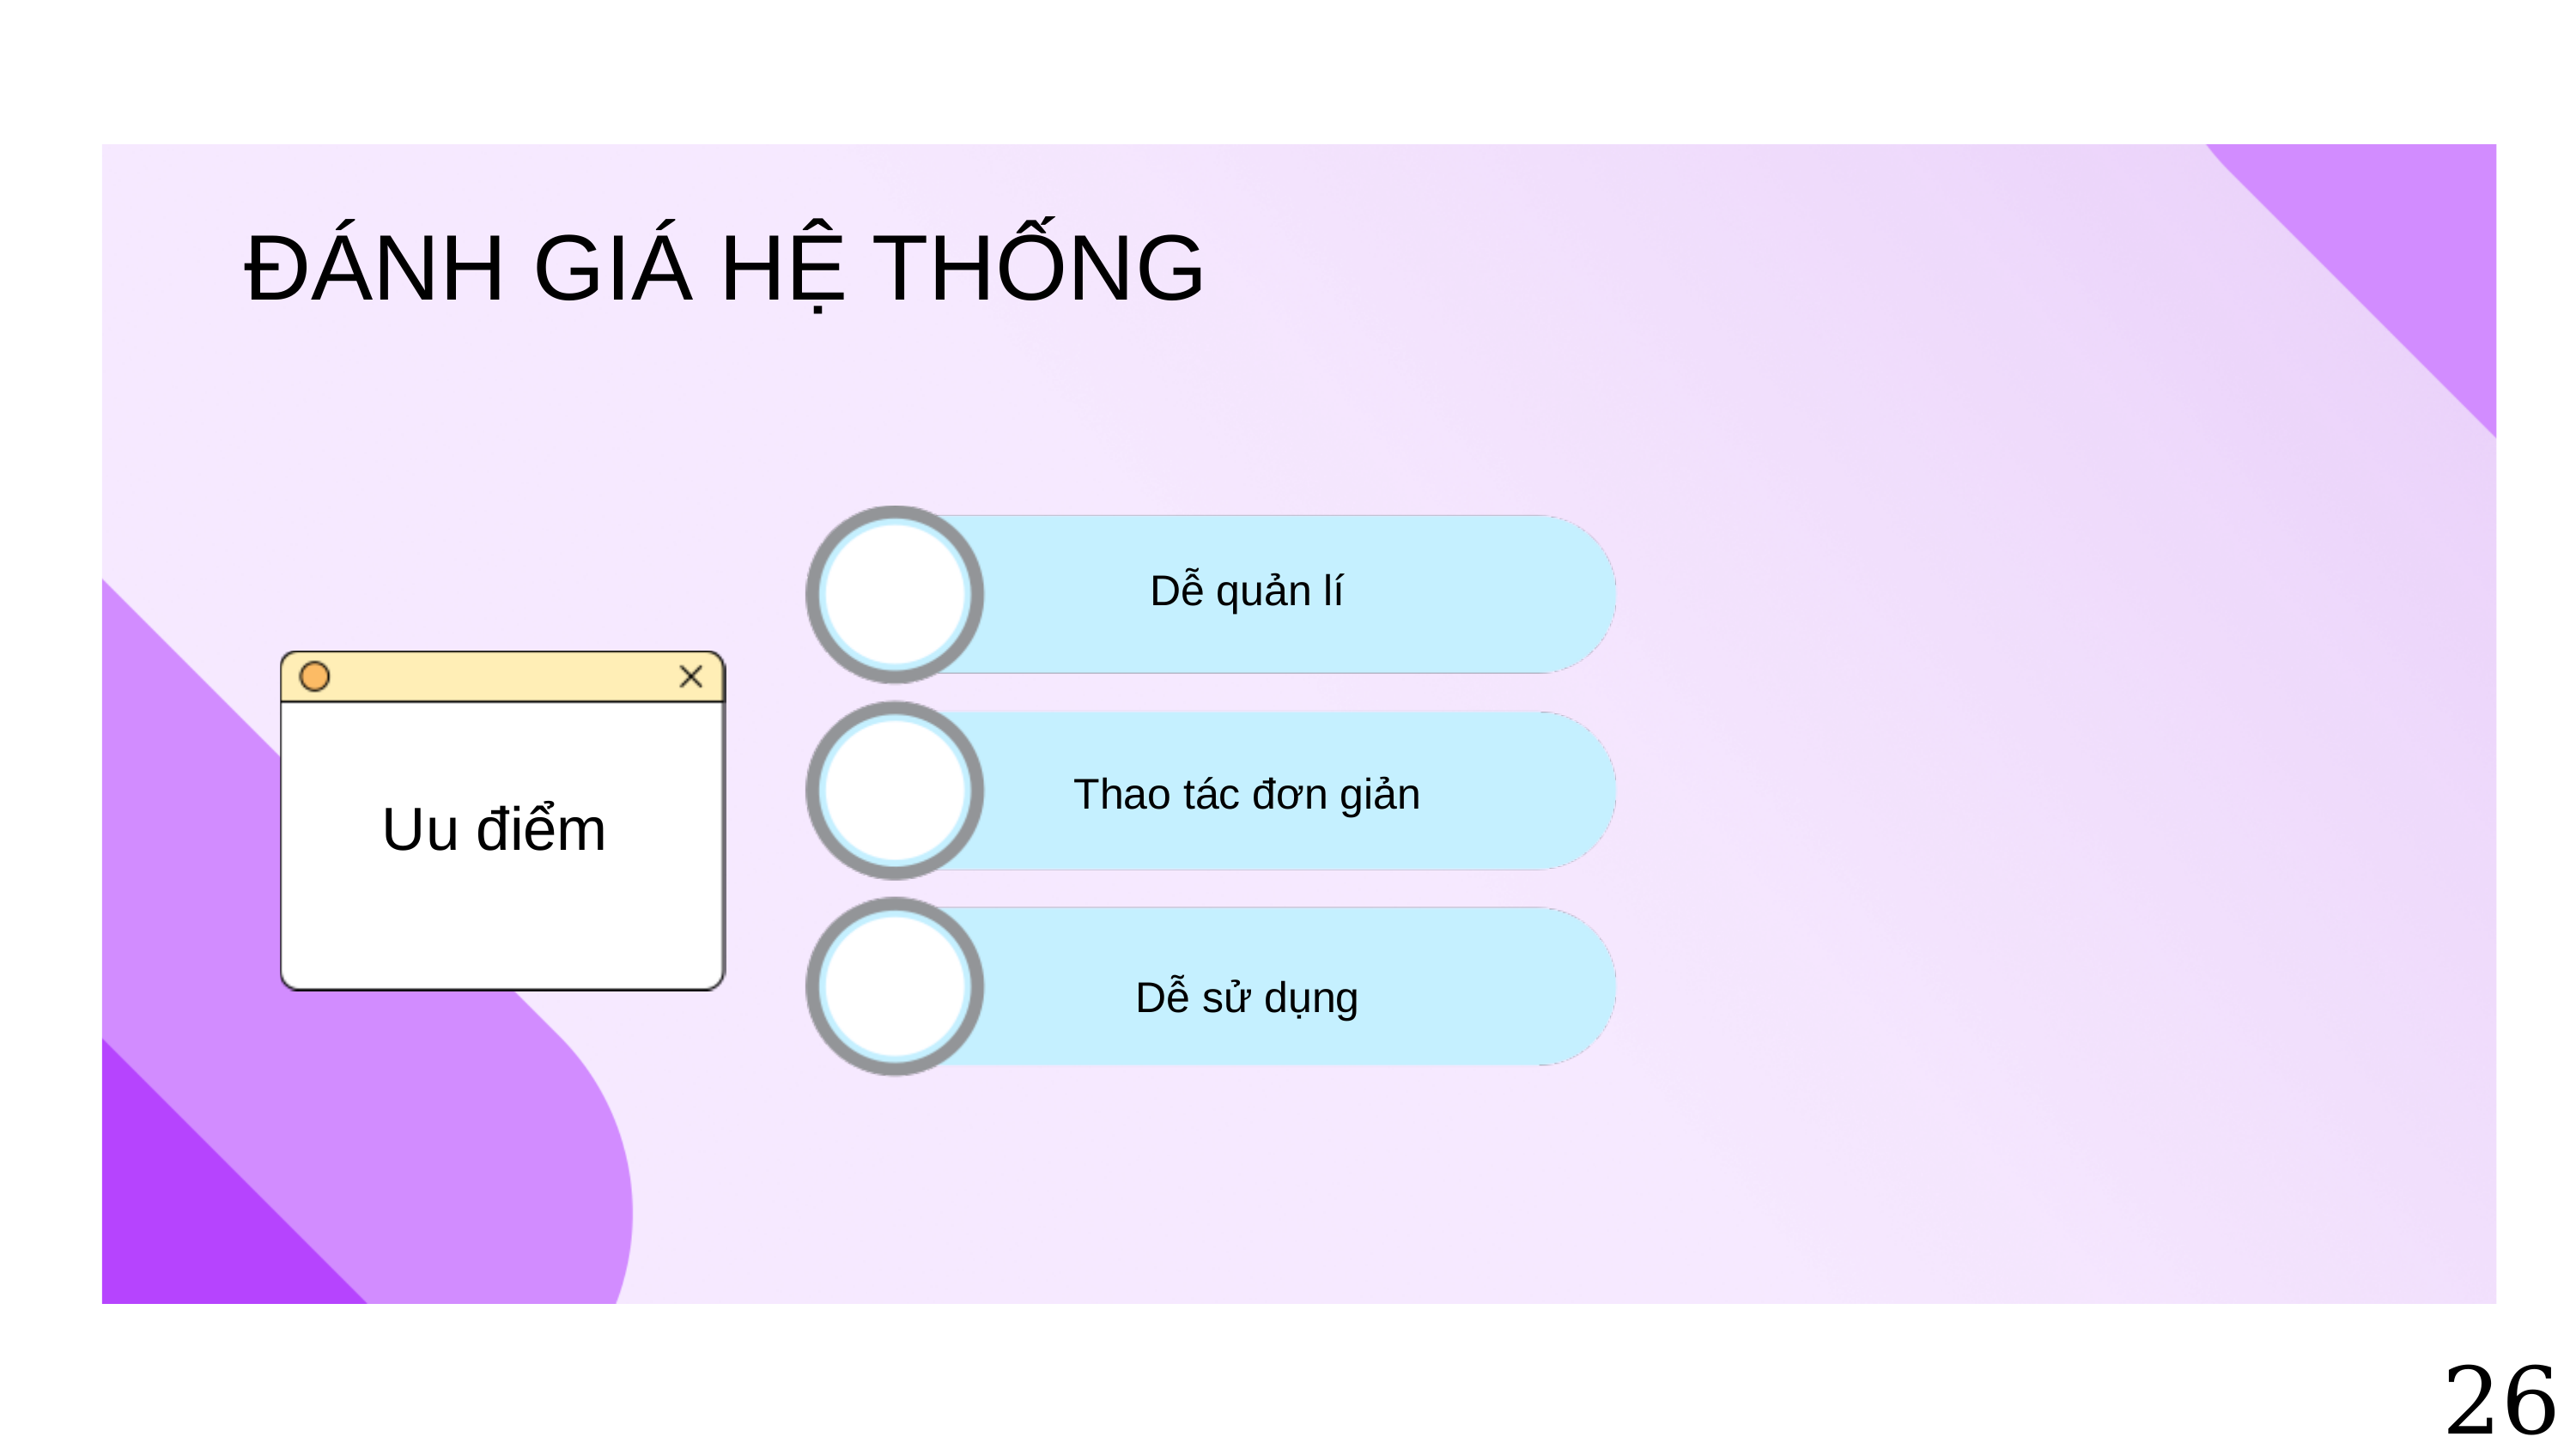

ĐÁNH GIÁ HỆ THỐNG

Dễ quản lí

Thao tác đơn giản
Uu điểm
Dễ sử dụng
26